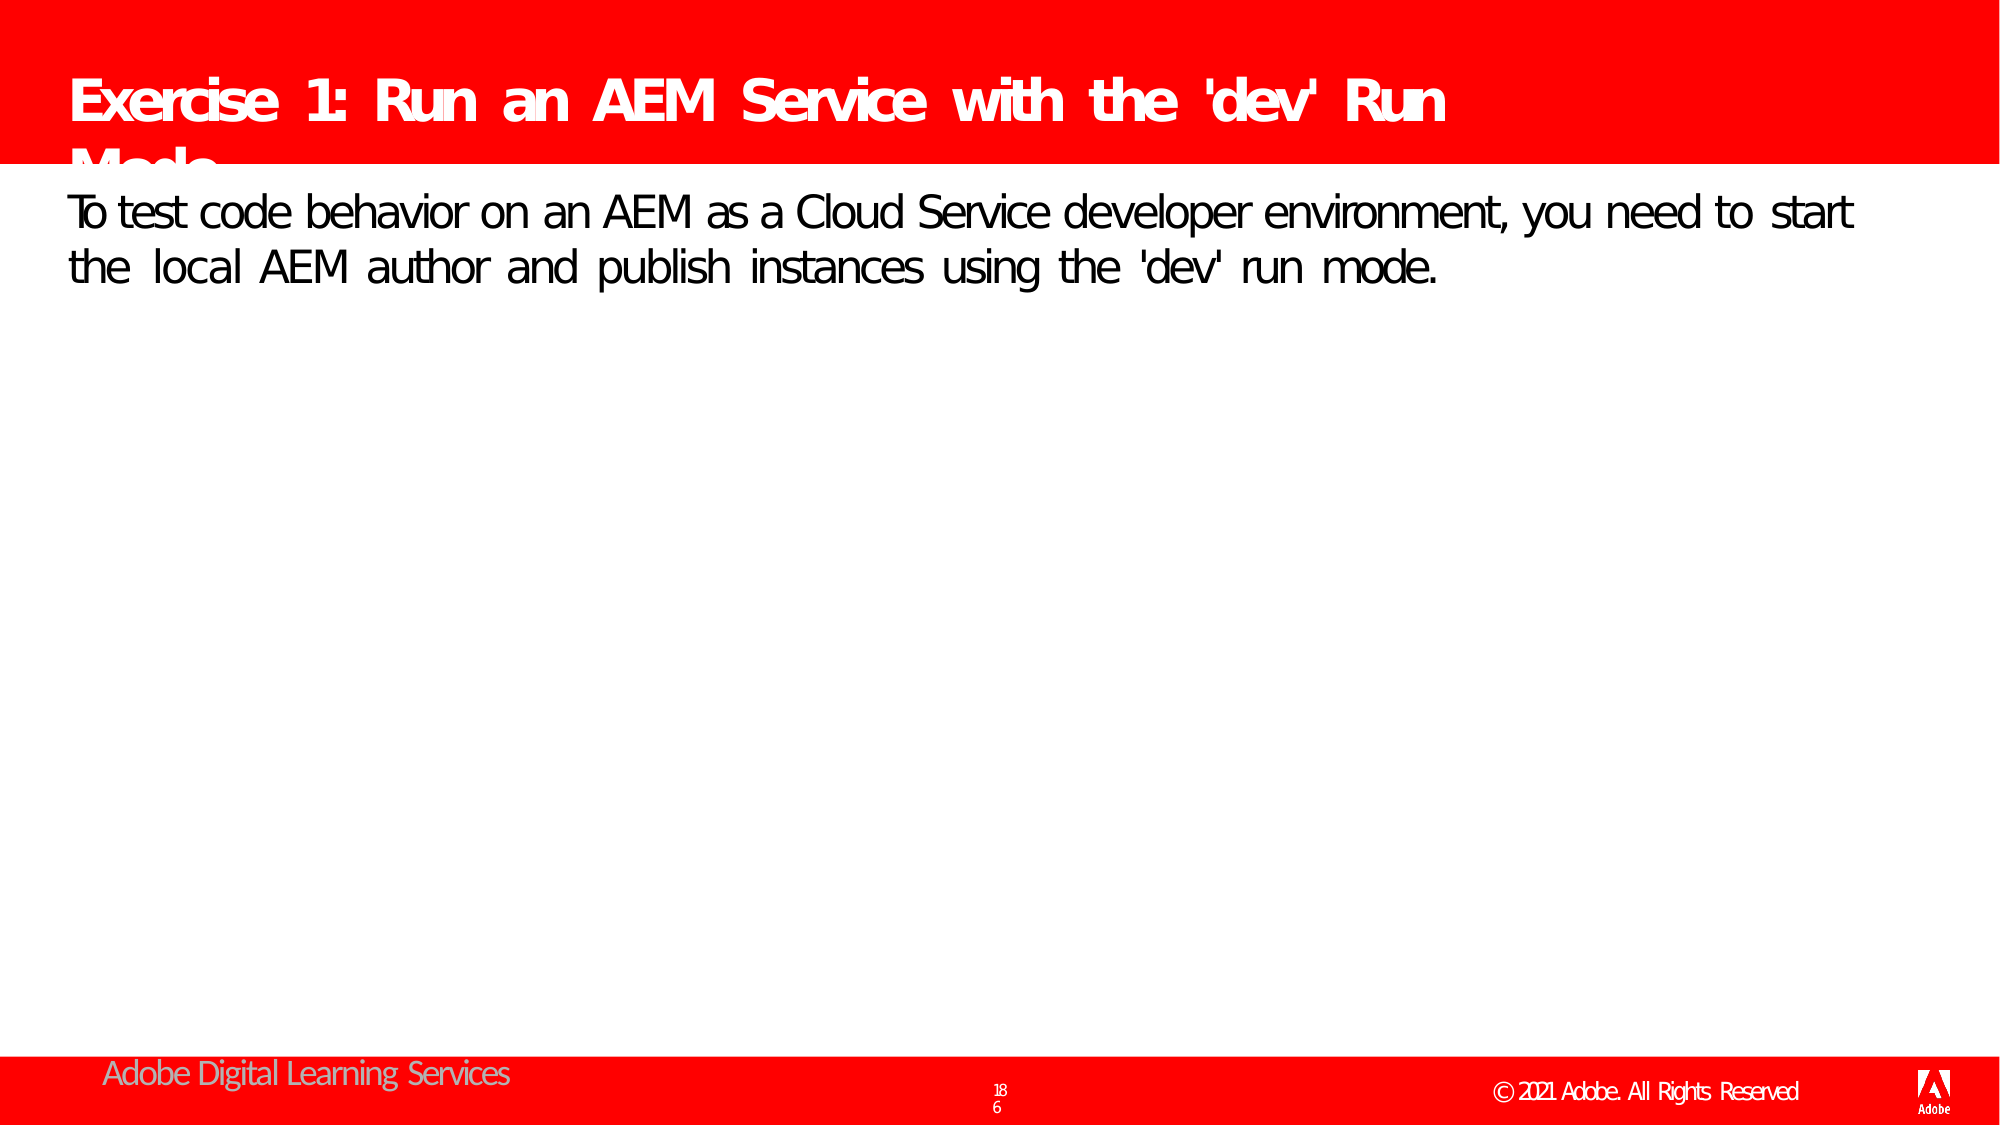

Exercise 1: Run an AEM Service with the 'dev' Run Mode
To test code behavior on an AEM as a Cloud Service developer environment, you need to start the  local AEM author and publish instances using the 'dev' run mode.
Adobe Digital Learning Services
© 2021 Adobe. All Rights Reserved
186